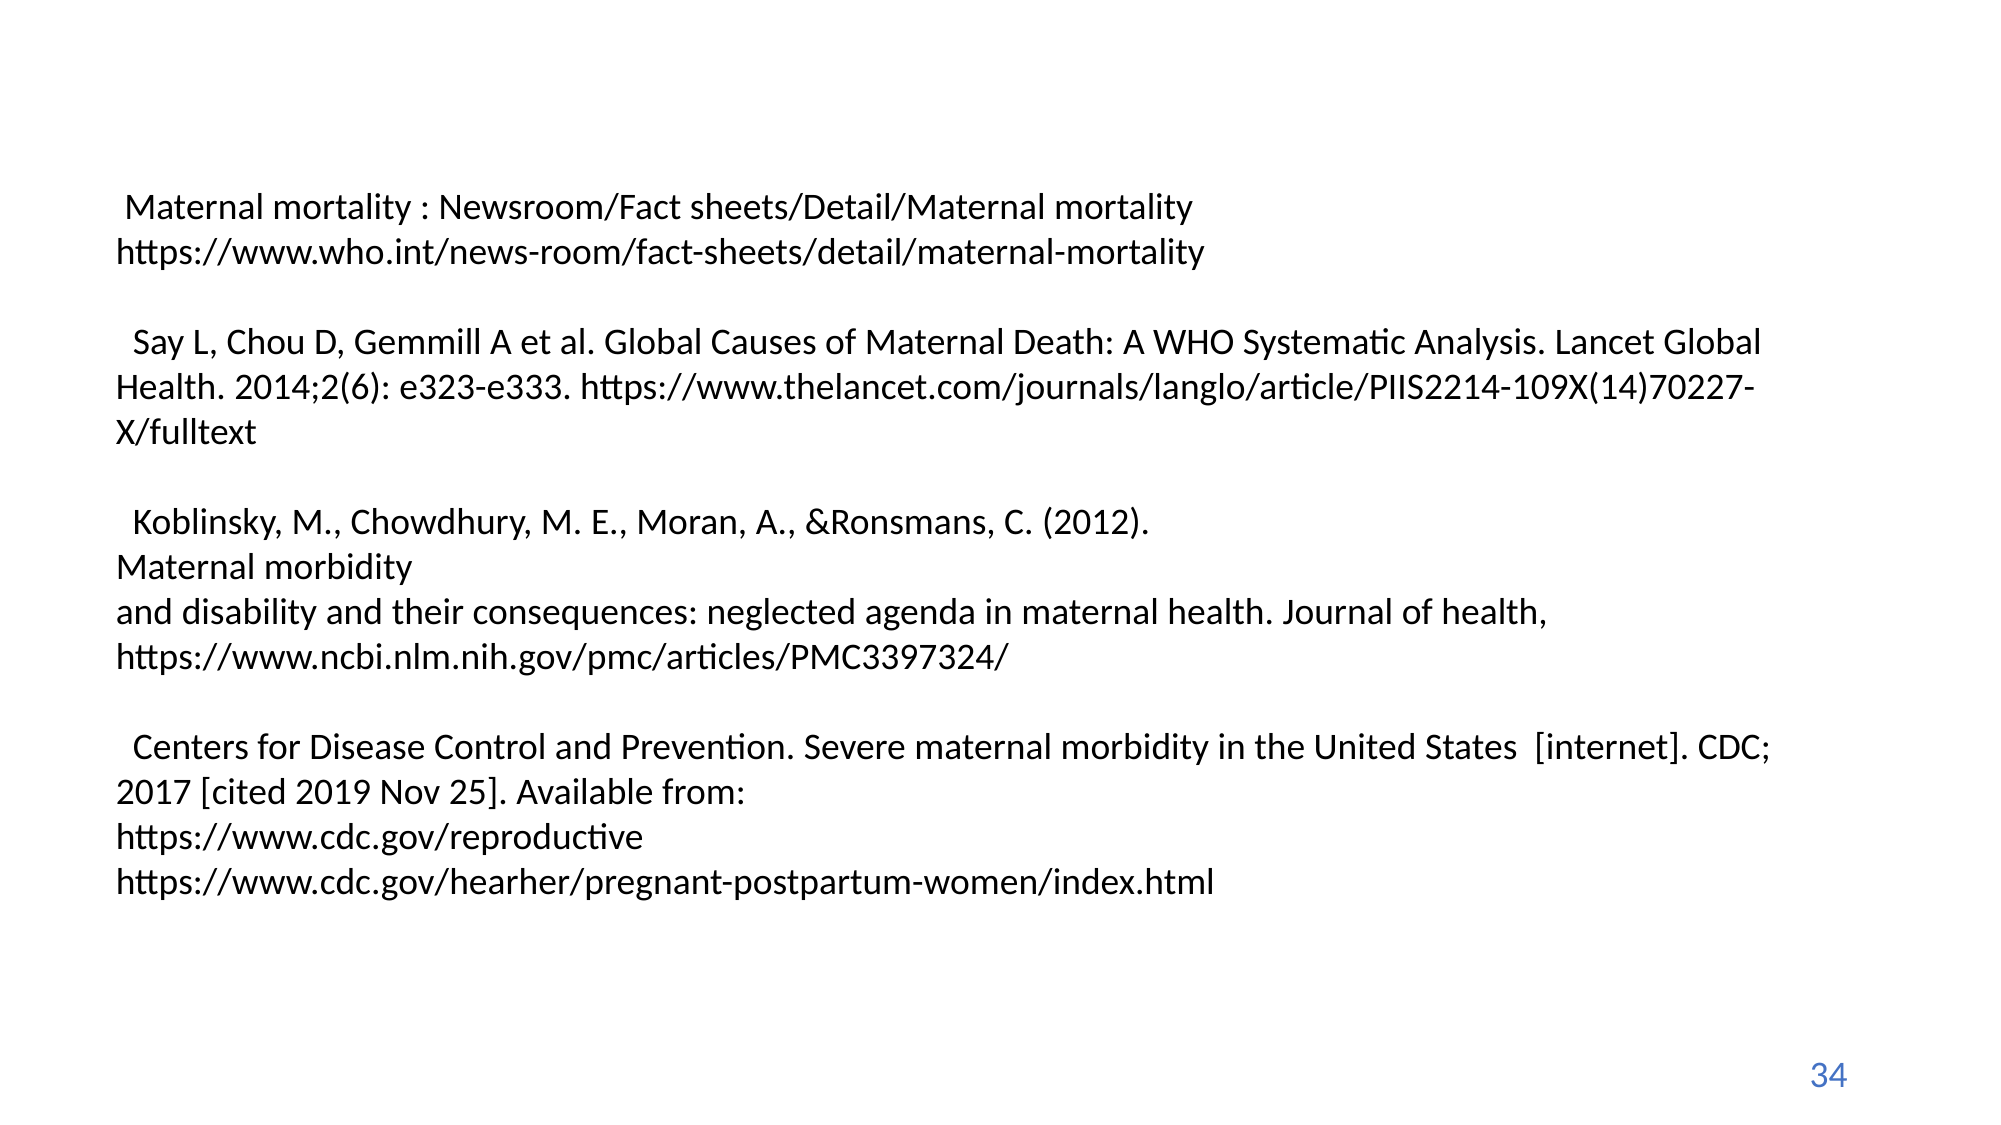

Maternal mortality : Newsroom/Fact sheets/Detail/Maternal mortality
https://www.who.int/news-room/fact-sheets/detail/maternal-mortality

  Say L, Chou D, Gemmill A et al. Global Causes of Maternal Death: A WHO Systematic Analysis. Lancet Global Health. 2014;2(6): e323-e333. https://www.thelancet.com/journals/langlo/article/PIIS2214-109X(14)70227-X/fulltext

  Koblinsky, M., Chowdhury, M. E., Moran, A., &Ronsmans, C. (2012).
Maternal morbidity
and disability and their consequences: neglected agenda in maternal health. Journal of health, https://www.ncbi.nlm.nih.gov/pmc/articles/PMC3397324/

  Centers for Disease Control and Prevention. Severe maternal morbidity in the United States  [internet]. CDC; 2017 [cited 2019 Nov 25]. Available from:
https://www.cdc.gov/reproductive
https://www.cdc.gov/hearher/pregnant-postpartum-women/index.html
34